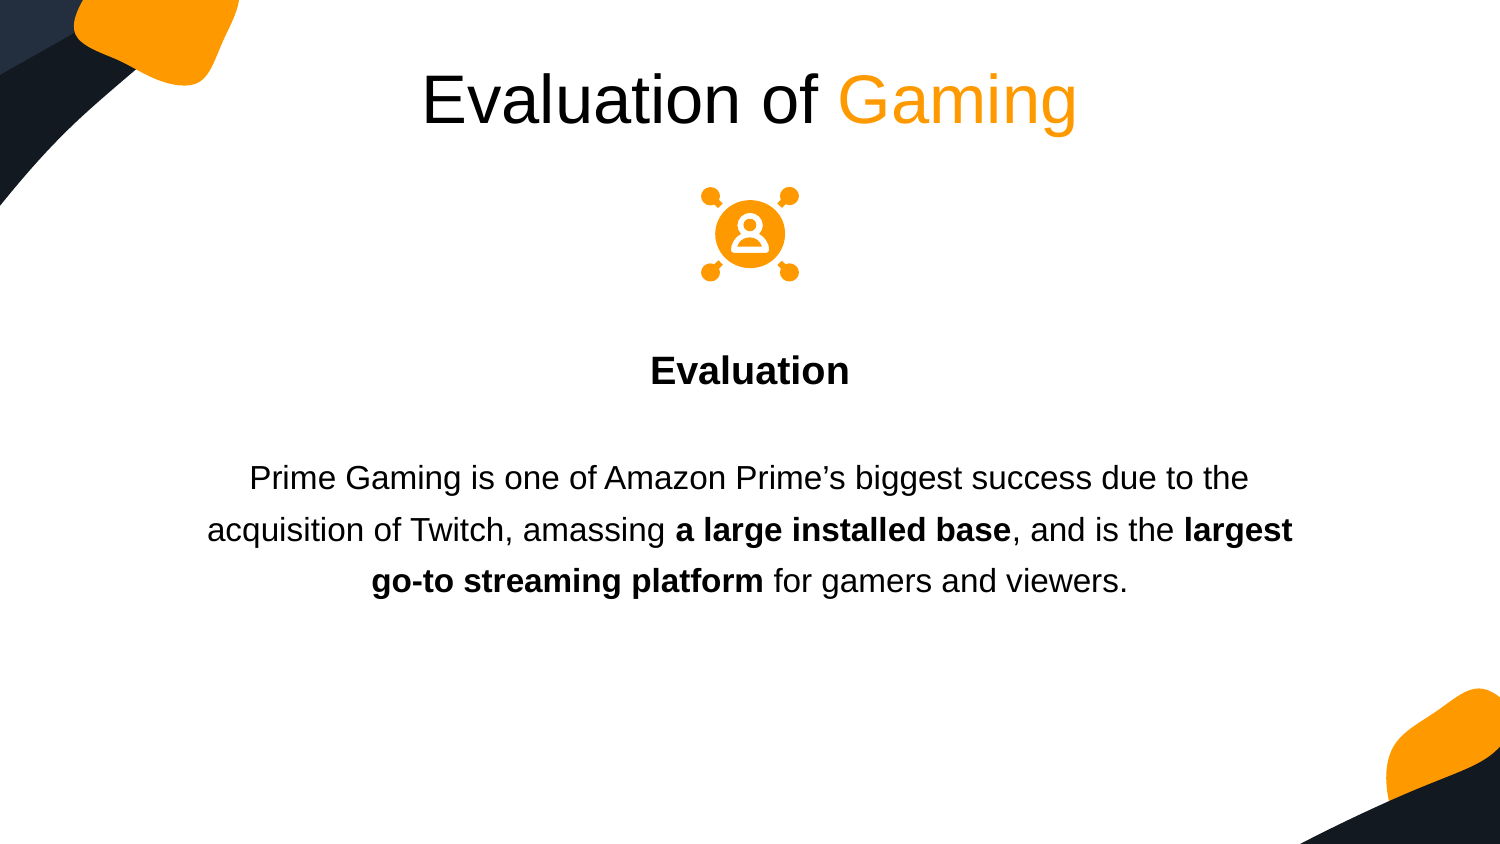

Evaluation of Gaming

Evaluation

Prime Gaming is one of Amazon Prime’s biggest success due to the acquisition of Twitch, amassing a large installed base, and is the largest go-to streaming platform for gamers and viewers.